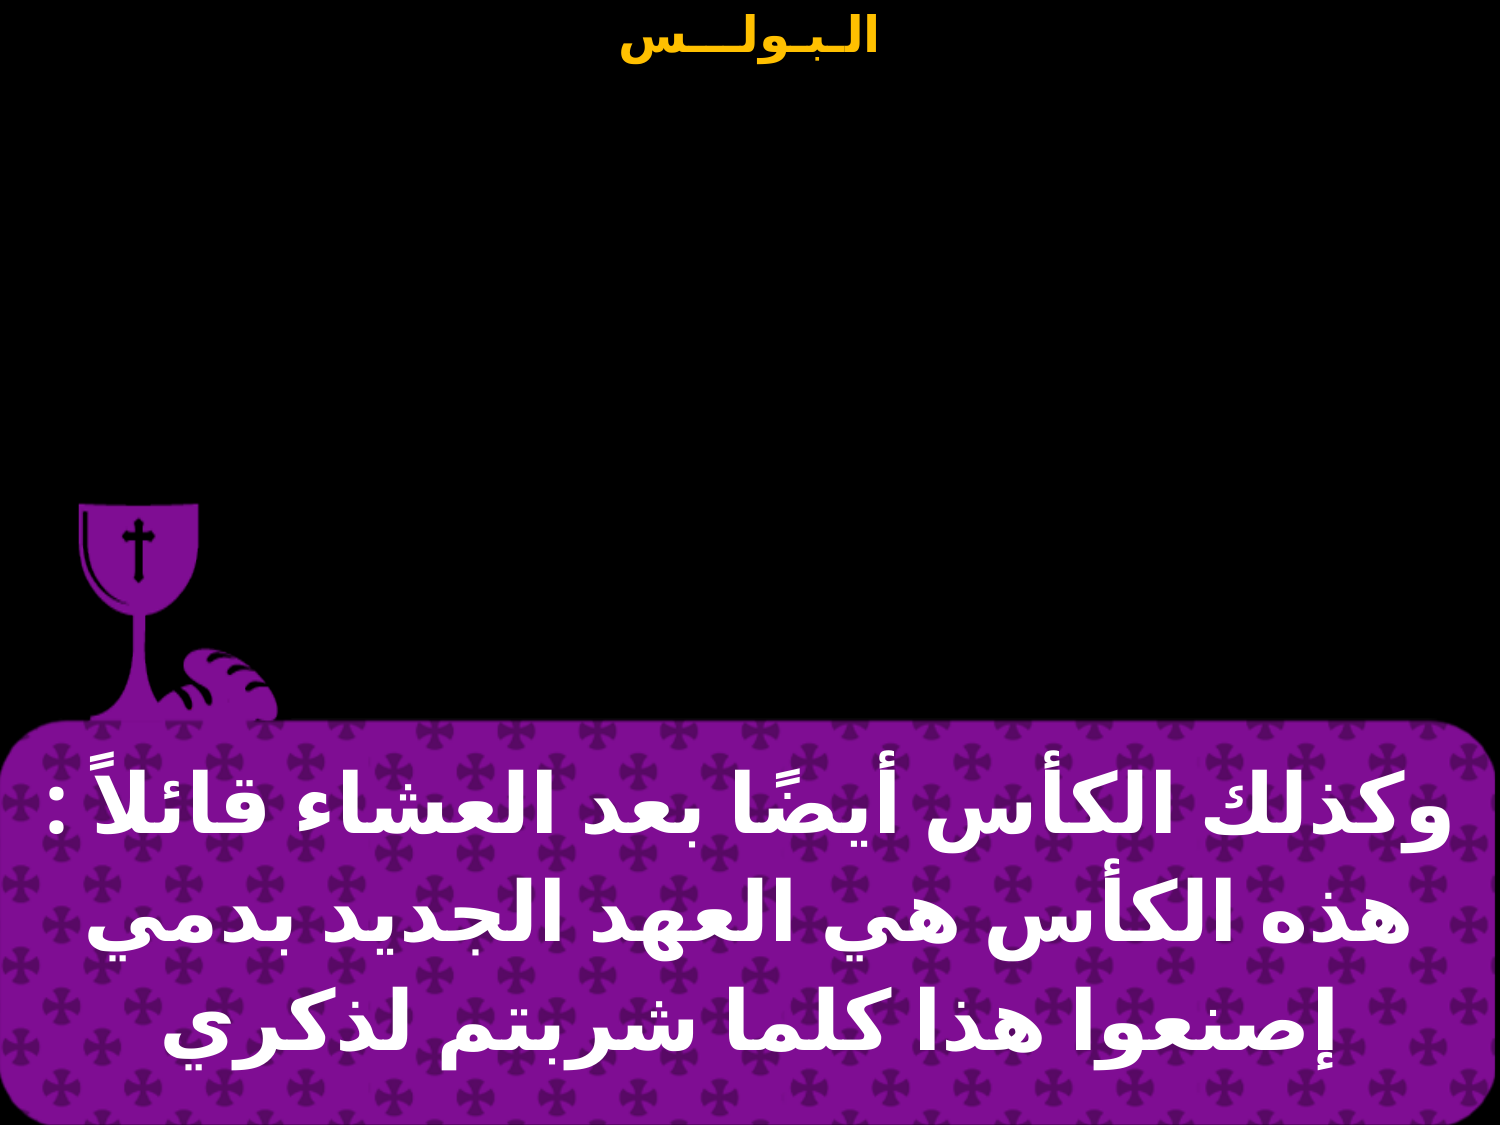

| وكذلك الكأس أيضًا بعد العشاء قائلاً : هذه الكأس هي العهد الجديد بدمي إصنعوا هذا كلما شربتم لذكري |
| --- |